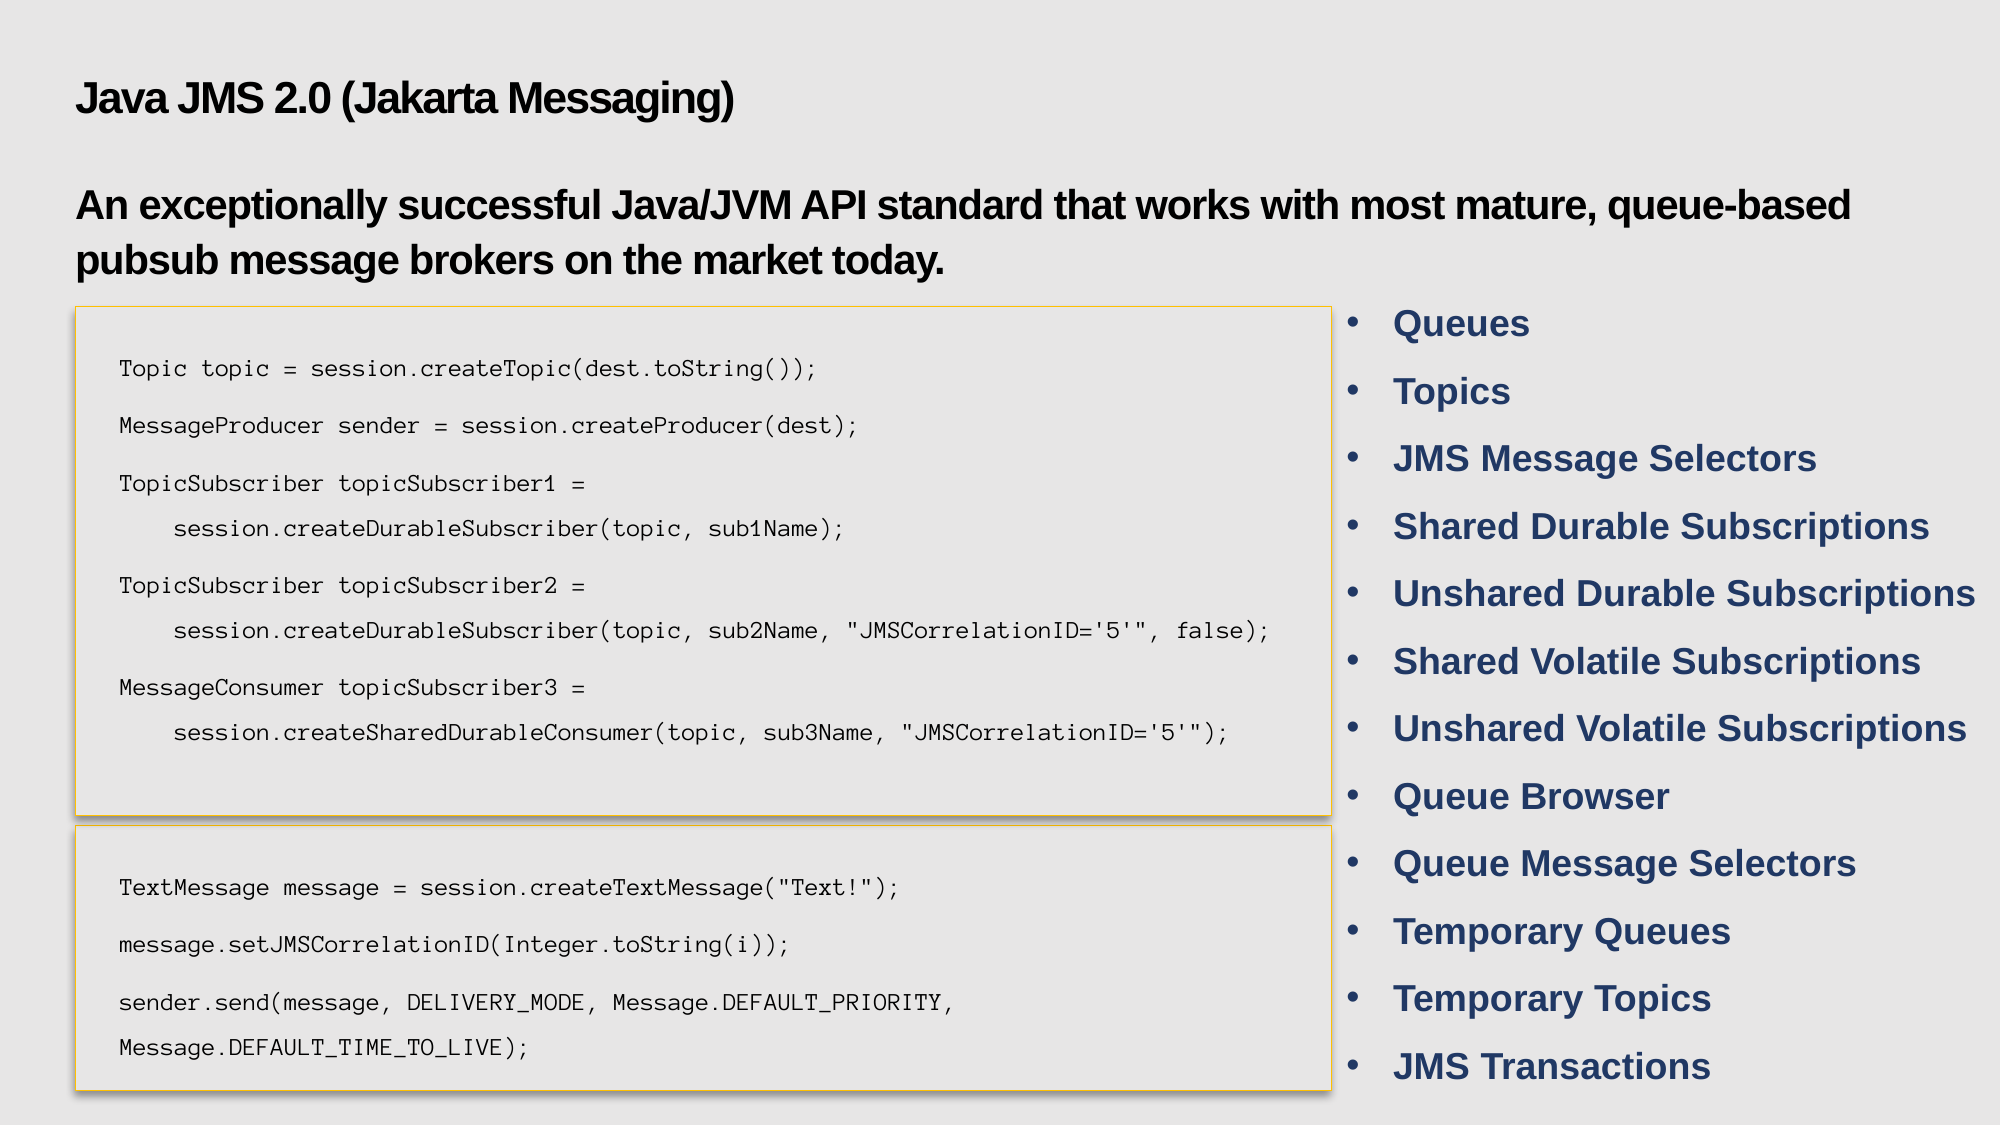

# Java JMS 2.0 (Jakarta Messaging)
An exceptionally successful Java/JVM API standard that works with most mature, queue-based pubsub message brokers on the market today.

Queues
Topics
JMS Message Selectors
Shared Durable Subscriptions
Unshared Durable Subscriptions
Shared Volatile Subscriptions
Unshared Volatile Subscriptions
Queue Browser
Queue Message Selectors
Temporary Queues
Temporary Topics
JMS Transactions
Topic topic = session.createTopic(dest.toString());
MessageProducer sender = session.createProducer(dest);
TopicSubscriber topicSubscriber1 =
    session.createDurableSubscriber(topic, sub1Name);
TopicSubscriber topicSubscriber2 =
    session.createDurableSubscriber(topic, sub2Name, "JMSCorrelationID='5'", false);
MessageConsumer topicSubscriber3 =
    session.createSharedDurableConsumer(topic, sub3Name, "JMSCorrelationID='5'");
TextMessage message = session.createTextMessage("Text!");
message.setJMSCorrelationID(Integer.toString(i));
sender.send(message, DELIVERY_MODE, Message.DEFAULT_PRIORITY, Message.DEFAULT_TIME_TO_LIVE);